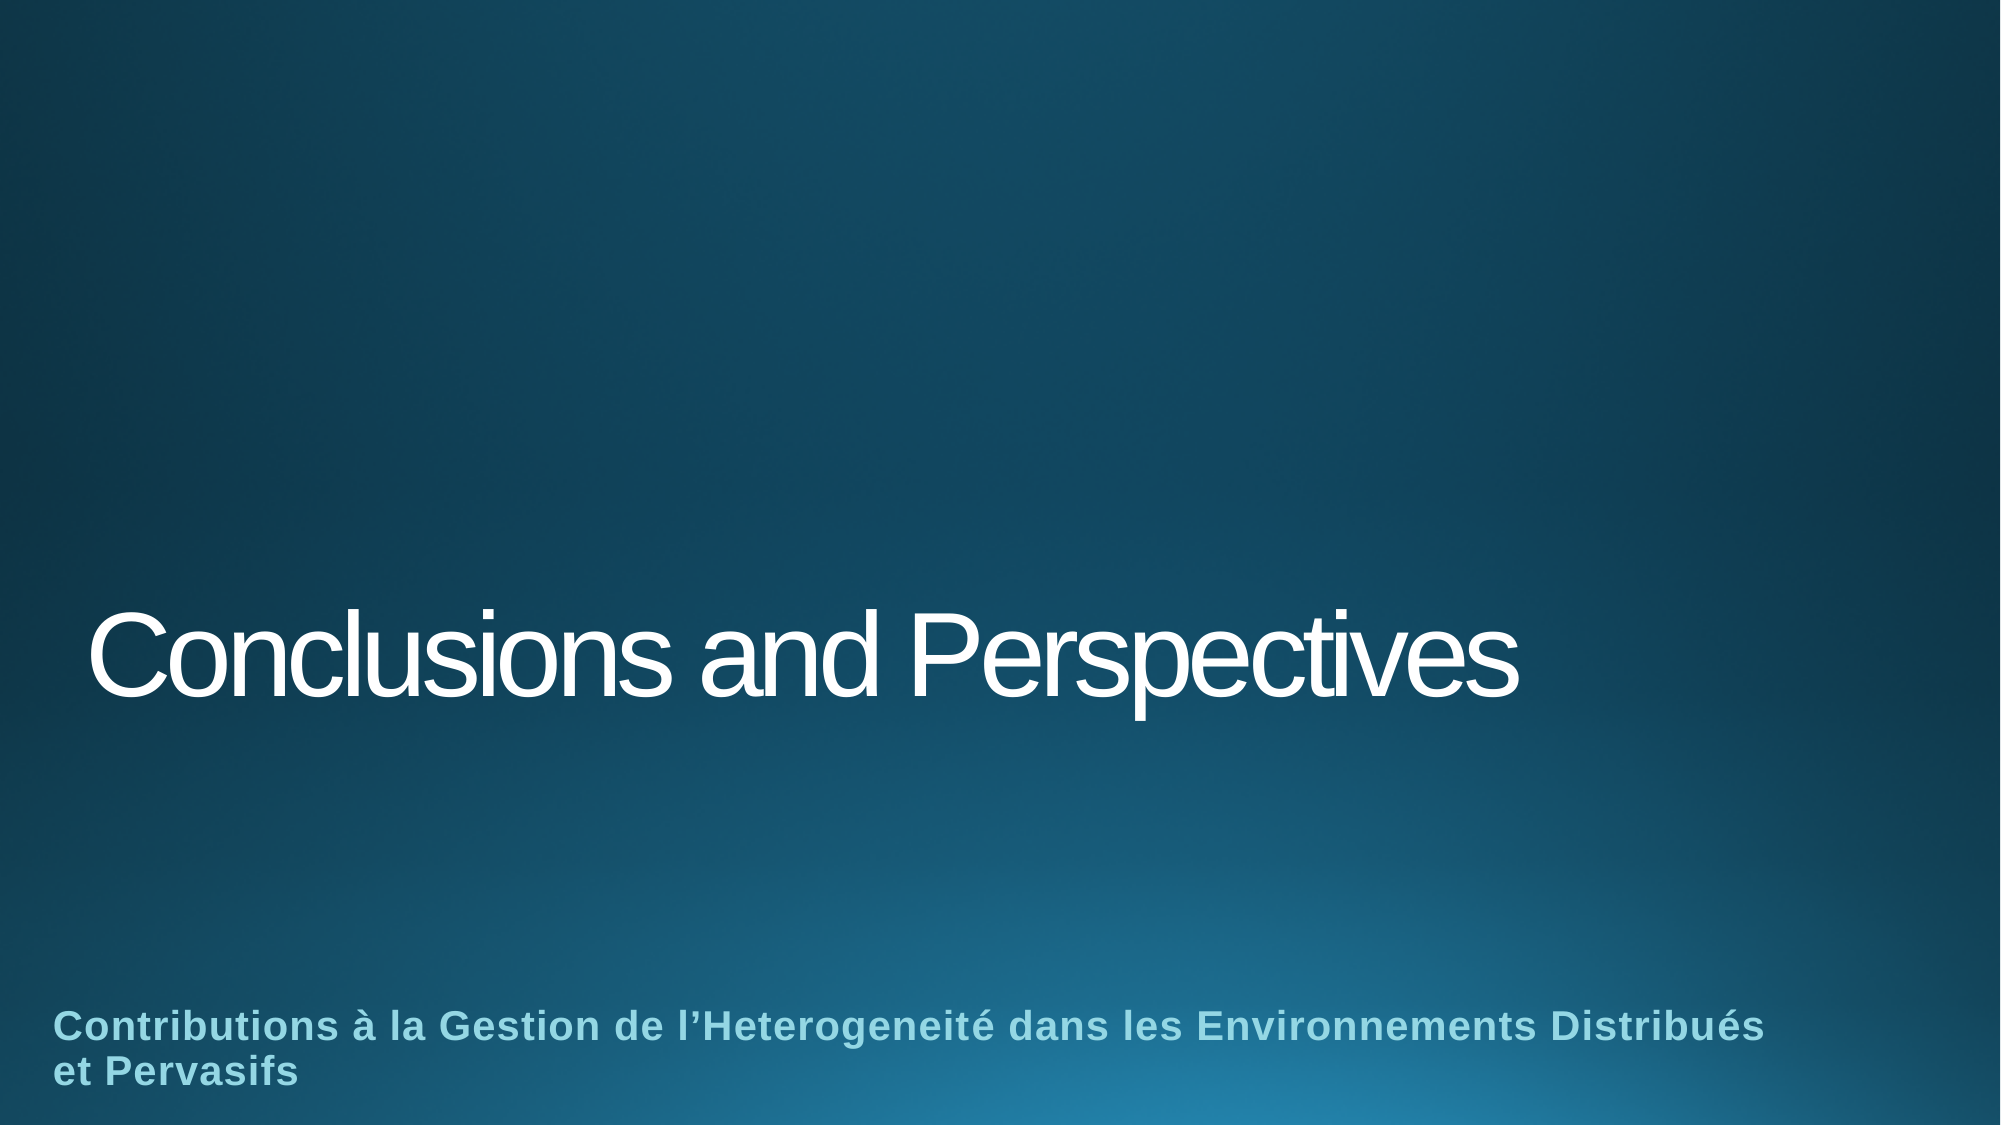

# Conclusions and Perspectives
Contributions à la Gestion de l’Heterogeneité dans les Environnements Distribués et Pervasifs